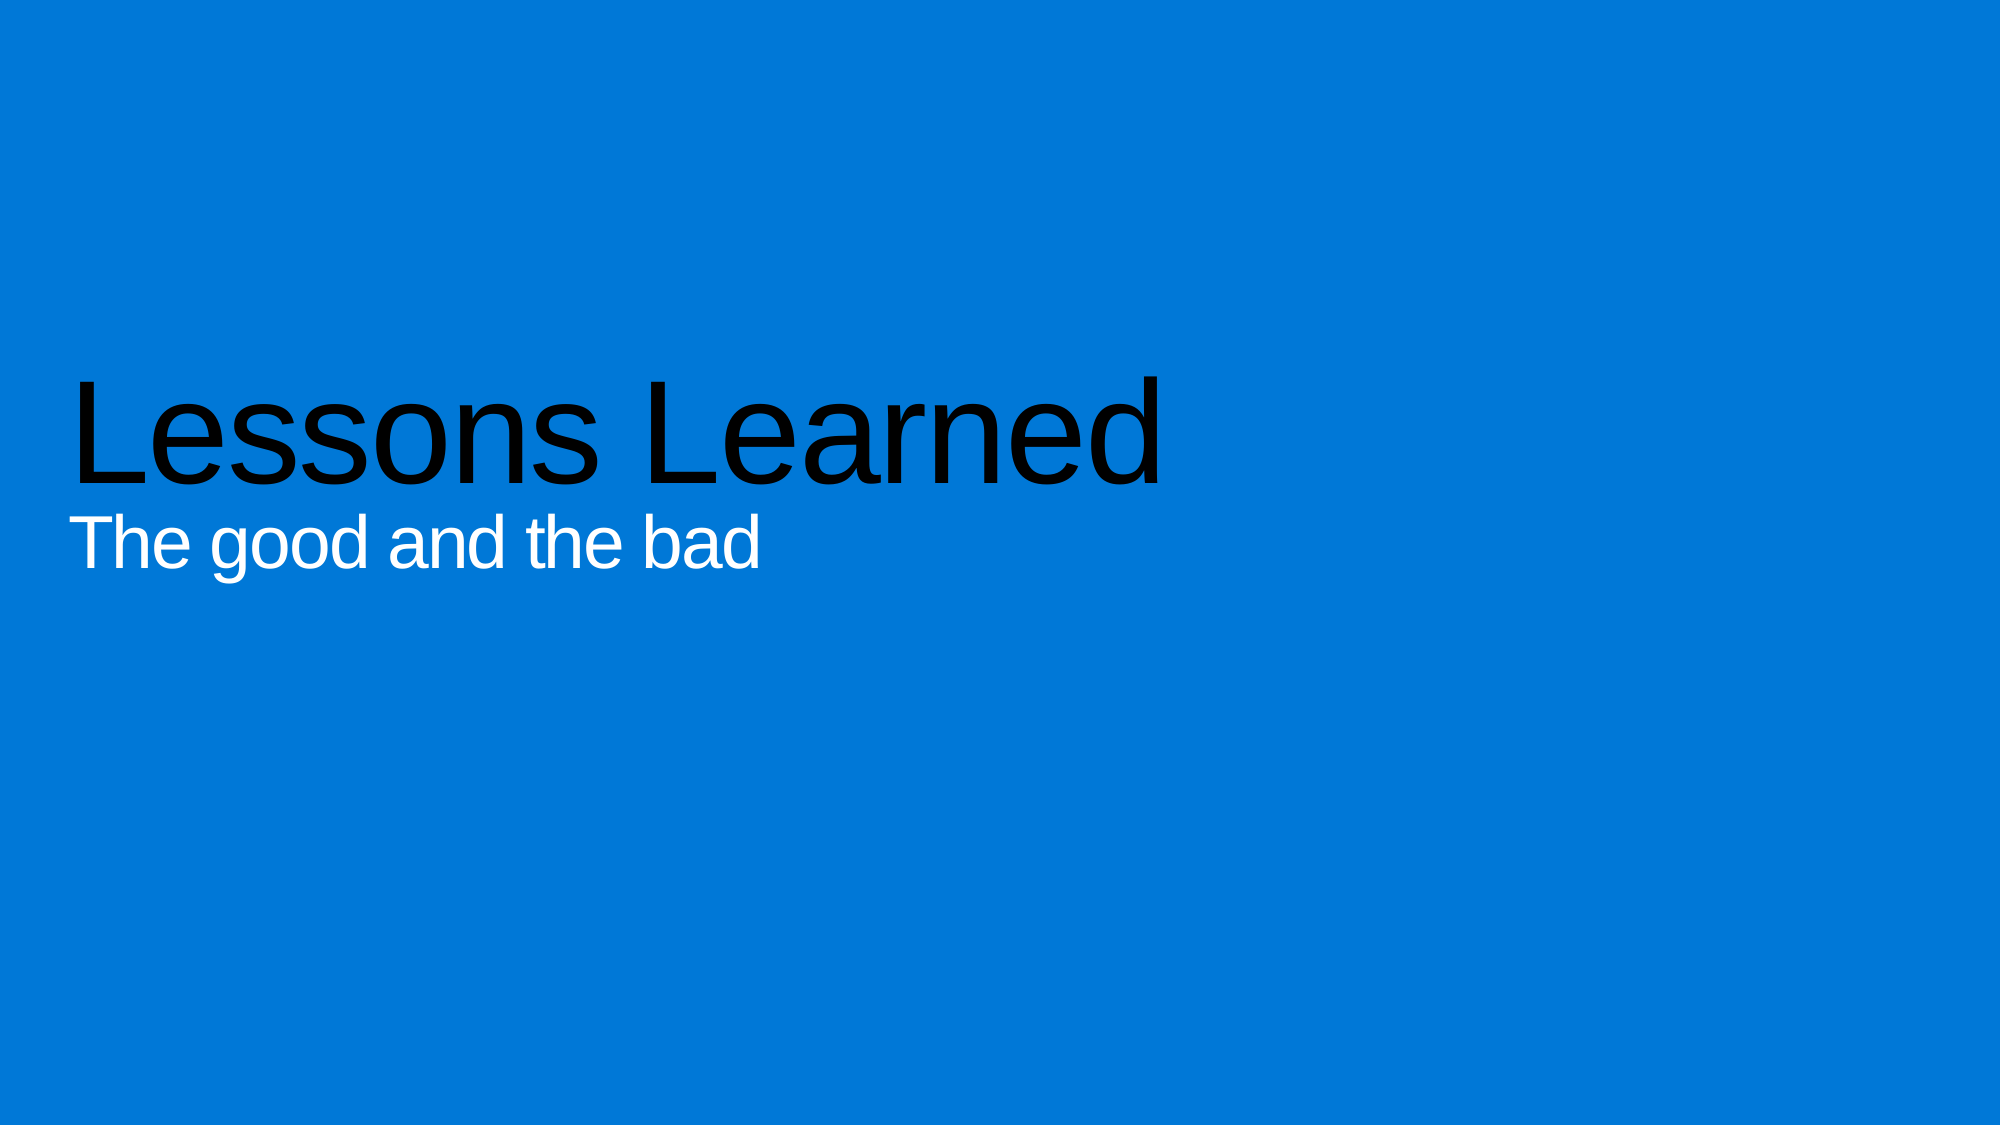

# Lessons Learned
The good and the bad